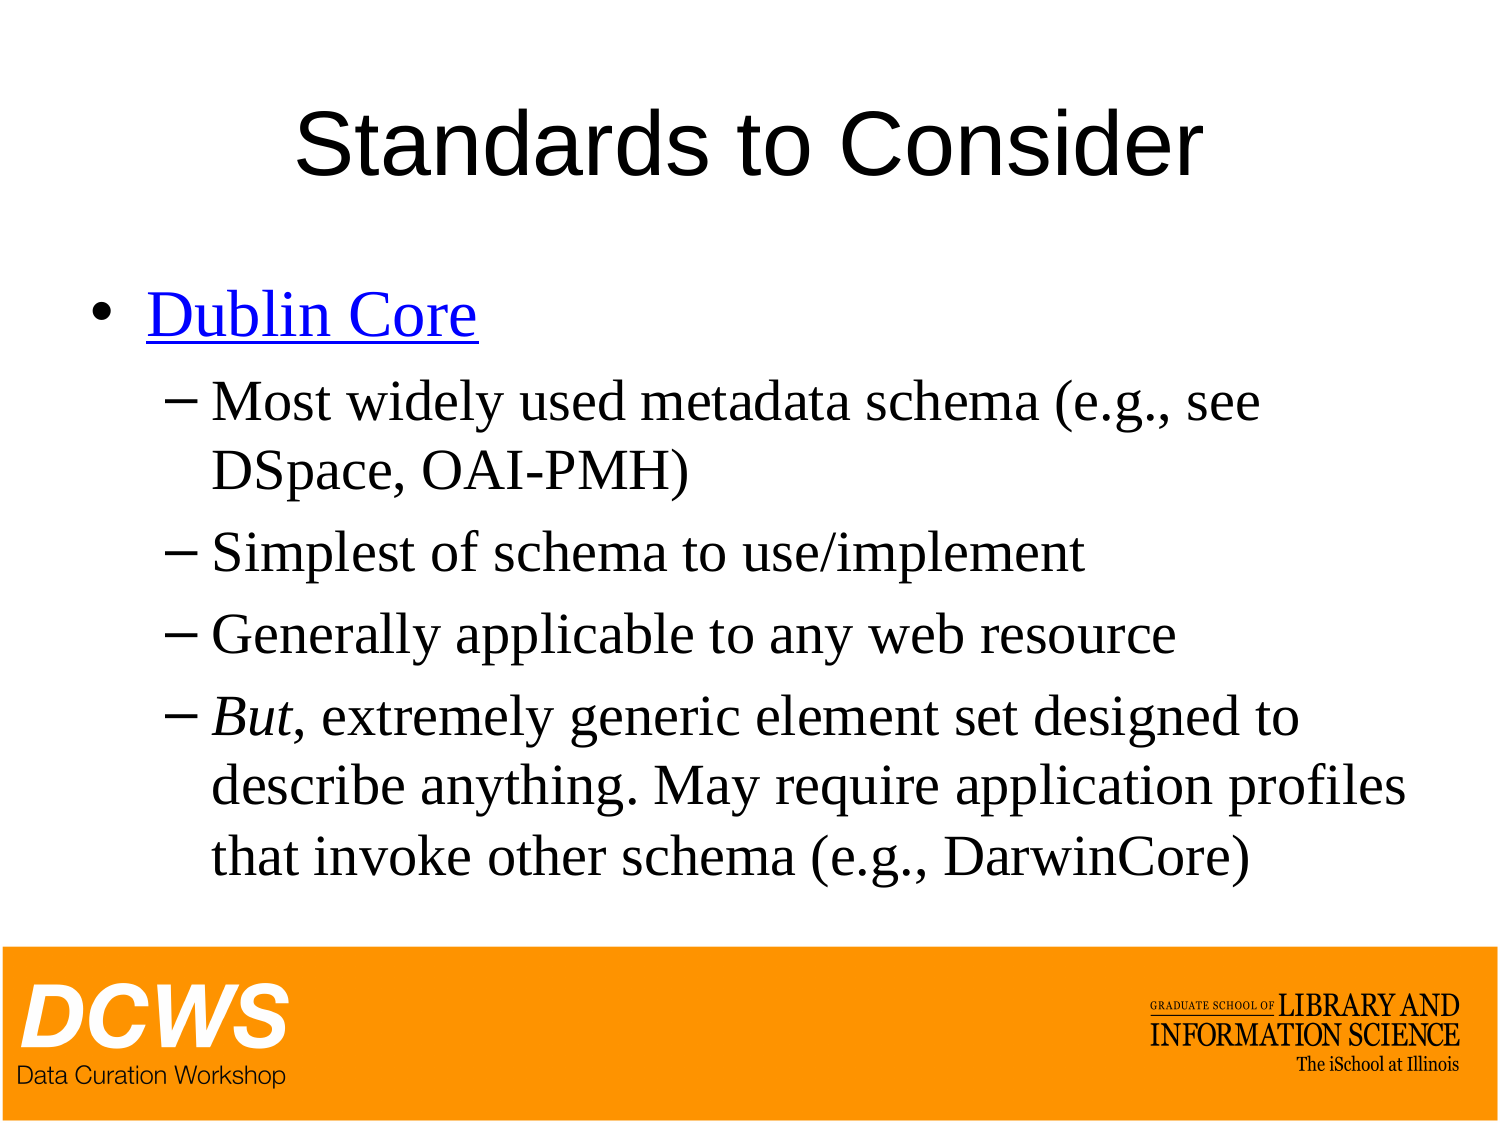

# Standards to Consider
Dublin Core
Most widely used metadata schema (e.g., see DSpace, OAI-PMH)
Simplest of schema to use/implement
Generally applicable to any web resource
But, extremely generic element set designed to describe anything. May require application profiles that invoke other schema (e.g., DarwinCore)